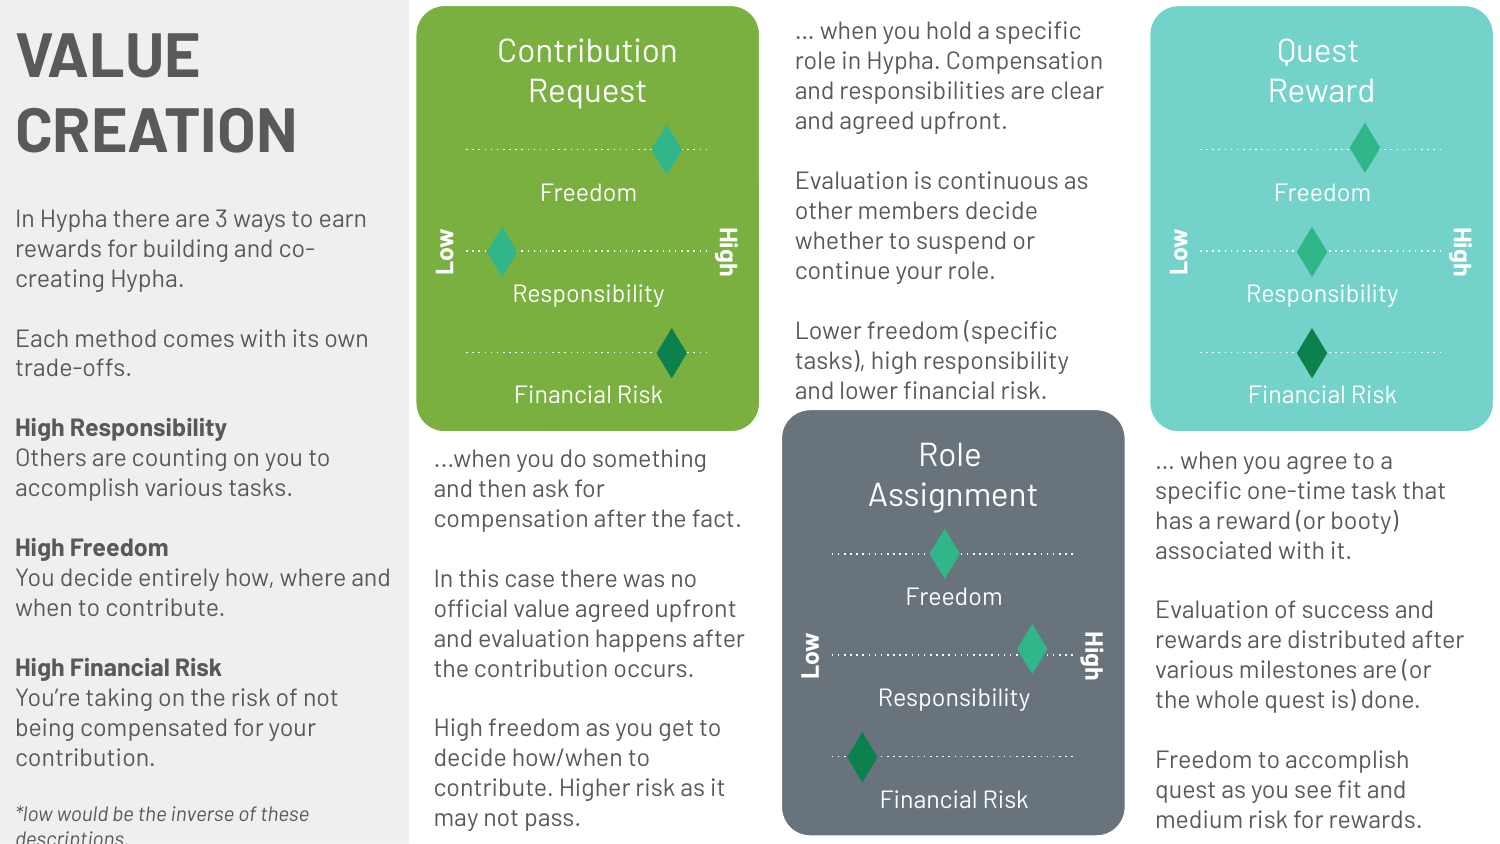

VALUE CREATION
In Hypha there are 3 ways to earn rewards for building and co-creating Hypha.
Each method comes with its own trade-offs.
High Responsibility
Others are counting on you to accomplish various tasks.
High Freedom
You decide entirely how, where and when to contribute.
High Financial Risk
You’re taking on the risk of not being compensated for your contribution.
*low would be the inverse of these descriptions.

… when you hold a specific role in Hypha. Compensation and responsibilities are clear and agreed upfront.

Evaluation is continuous as other members decide whether to suspend or continue your role.

Lower freedom (specific tasks), high responsibility and lower financial risk.
Contribution Request
Quest
Reward

Freedom

Freedom

Low
High
Low
High

Responsibility

Responsibility

Financial Risk

Financial Risk

Role
Assignment
...when you do something and then ask for compensation after the fact.
In this case there was no official value agreed upfront and evaluation happens after the contribution occurs.

High freedom as you get to decide how/when to contribute. Higher risk as it may not pass.
… when you agree to a specific one-time task that has a reward (or booty) associated with it.
Evaluation of success and rewards are distributed after various milestones are (or the whole quest is) done.

Freedom to accomplish quest as you see fit and medium risk for rewards.

Freedom

Low
High

Responsibility

Financial Risk